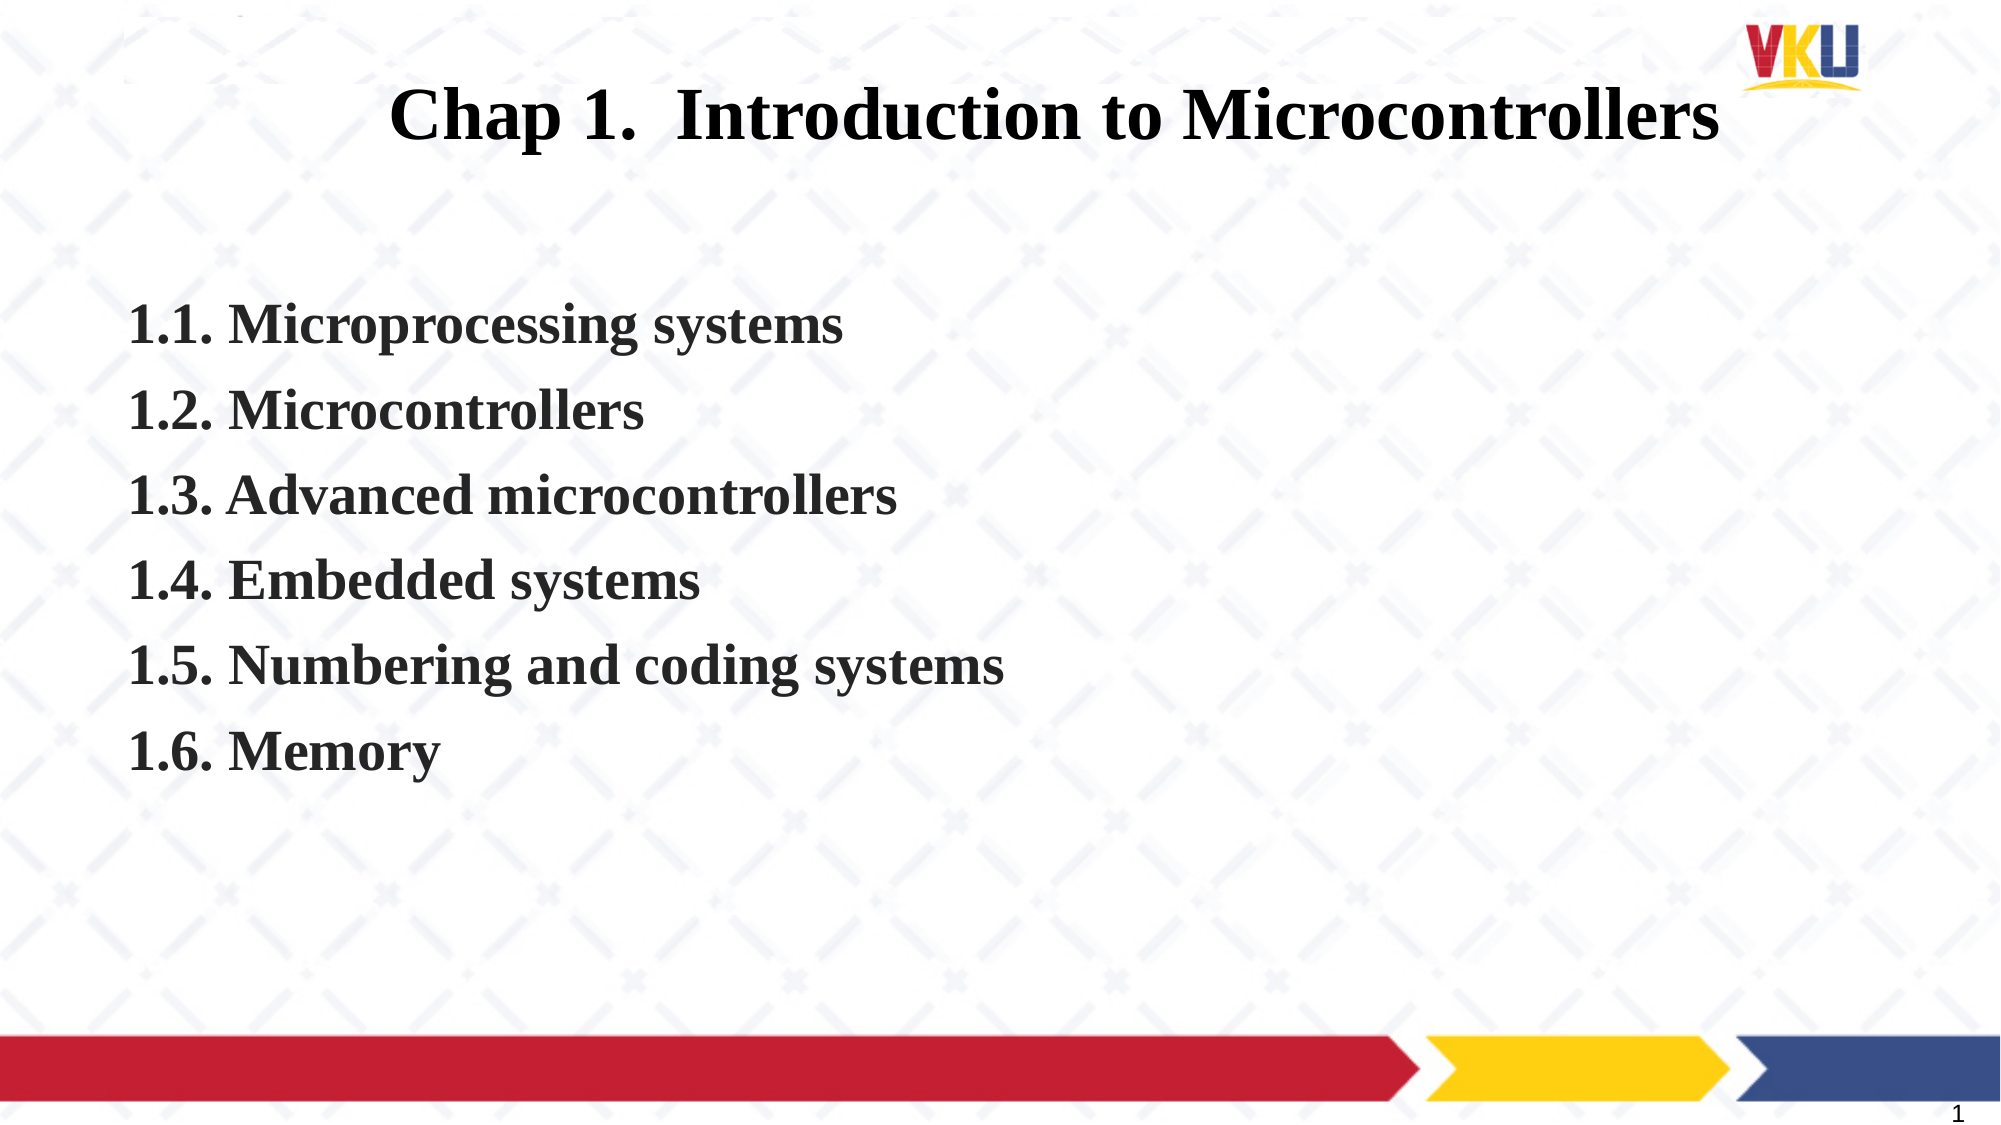

Chap 1.  Introduction to Microcontrollers
1.1. Microprocessing systems
1.2. Microcontrollers
1.3. Advanced microcontrollers
1.4. Embedded systems
1.5. Numbering and coding systems
1.6. Memory
1